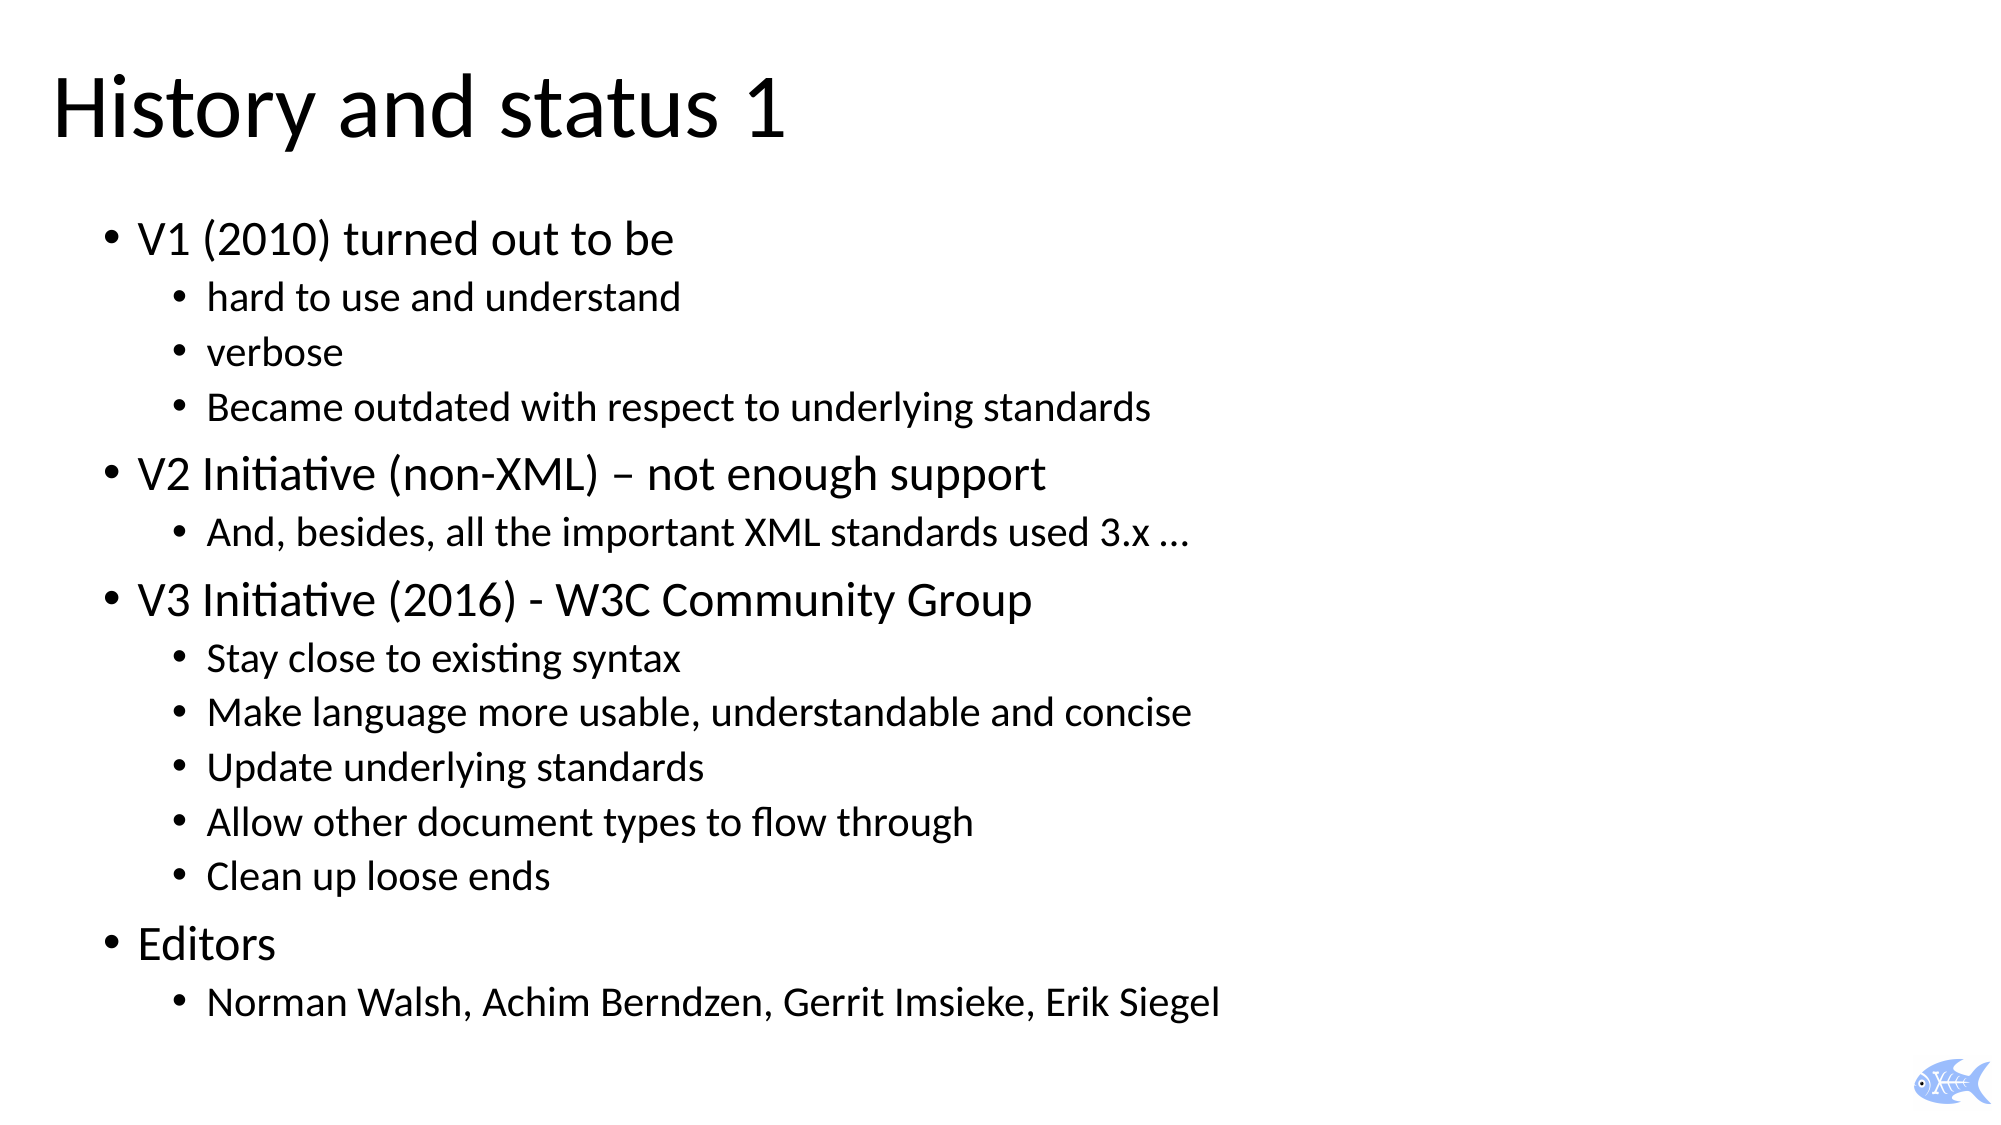

# History and status 1
V1 (2010) turned out to be
hard to use and understand
verbose
Became outdated with respect to underlying standards
V2 Initiative (non-XML) – not enough support
And, besides, all the important XML standards used 3.x …
V3 Initiative (2016) - W3C Community Group
Stay close to existing syntax
Make language more usable, understandable and concise
Update underlying standards
Allow other document types to flow through
Clean up loose ends
Editors
Norman Walsh, Achim Berndzen, Gerrit Imsieke, Erik Siegel